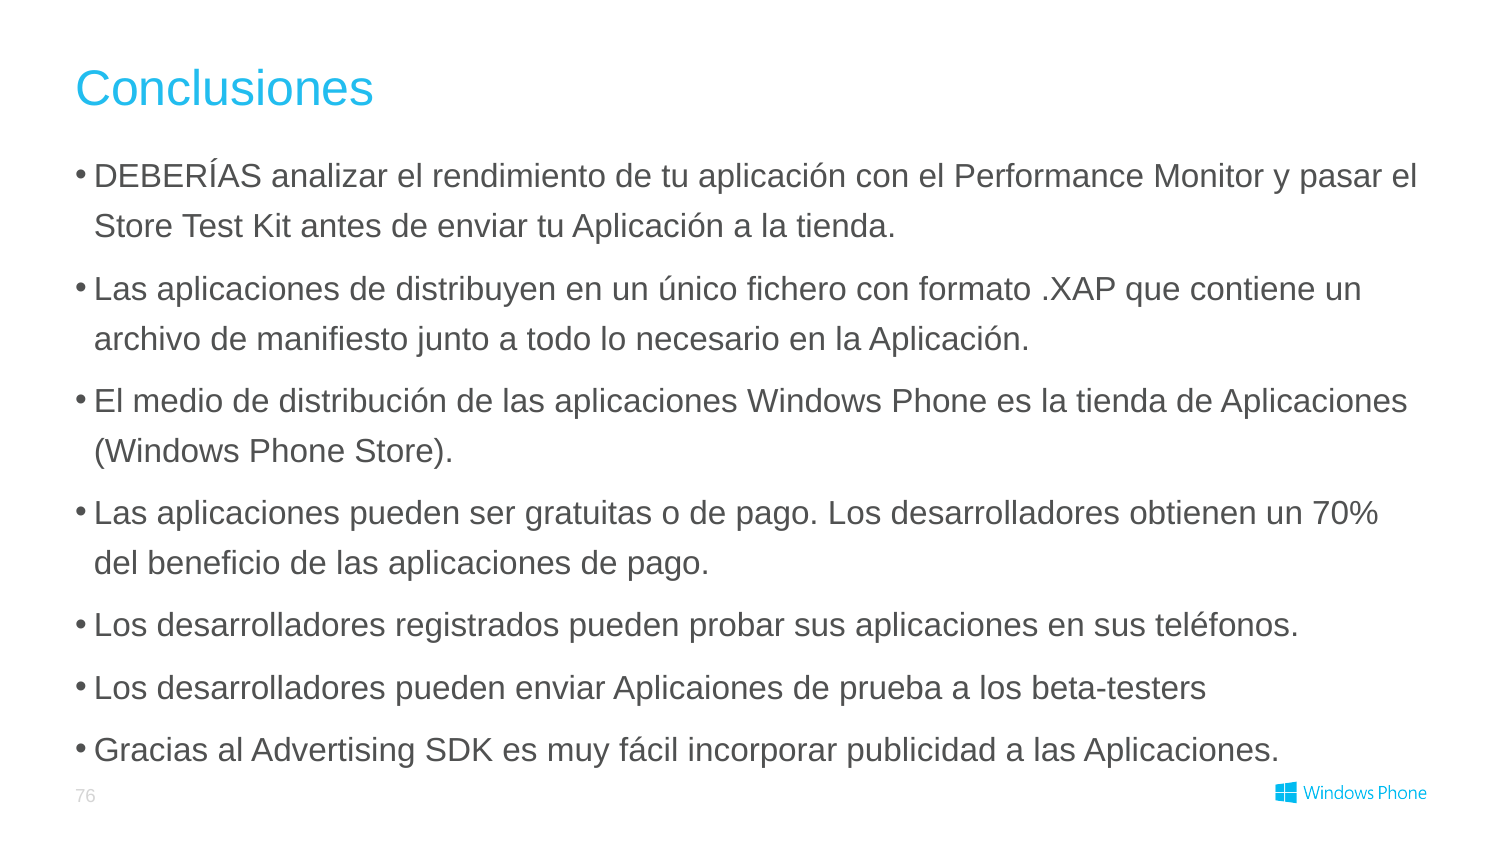

# Conclusiones

DEBERÍAS analizar el rendimiento de tu aplicación con el Performance Monitor y pasar el Store Test Kit antes de enviar tu Aplicación a la tienda.
Las aplicaciones de distribuyen en un único fichero con formato .XAP que contiene un archivo de manifiesto junto a todo lo necesario en la Aplicación.
El medio de distribución de las aplicaciones Windows Phone es la tienda de Aplicaciones (Windows Phone Store).
Las aplicaciones pueden ser gratuitas o de pago. Los desarrolladores obtienen un 70% del beneficio de las aplicaciones de pago.
Los desarrolladores registrados pueden probar sus aplicaciones en sus teléfonos.
Los desarrolladores pueden enviar Aplicaiones de prueba a los beta-testers
Gracias al Advertising SDK es muy fácil incorporar publicidad a las Aplicaciones.

76